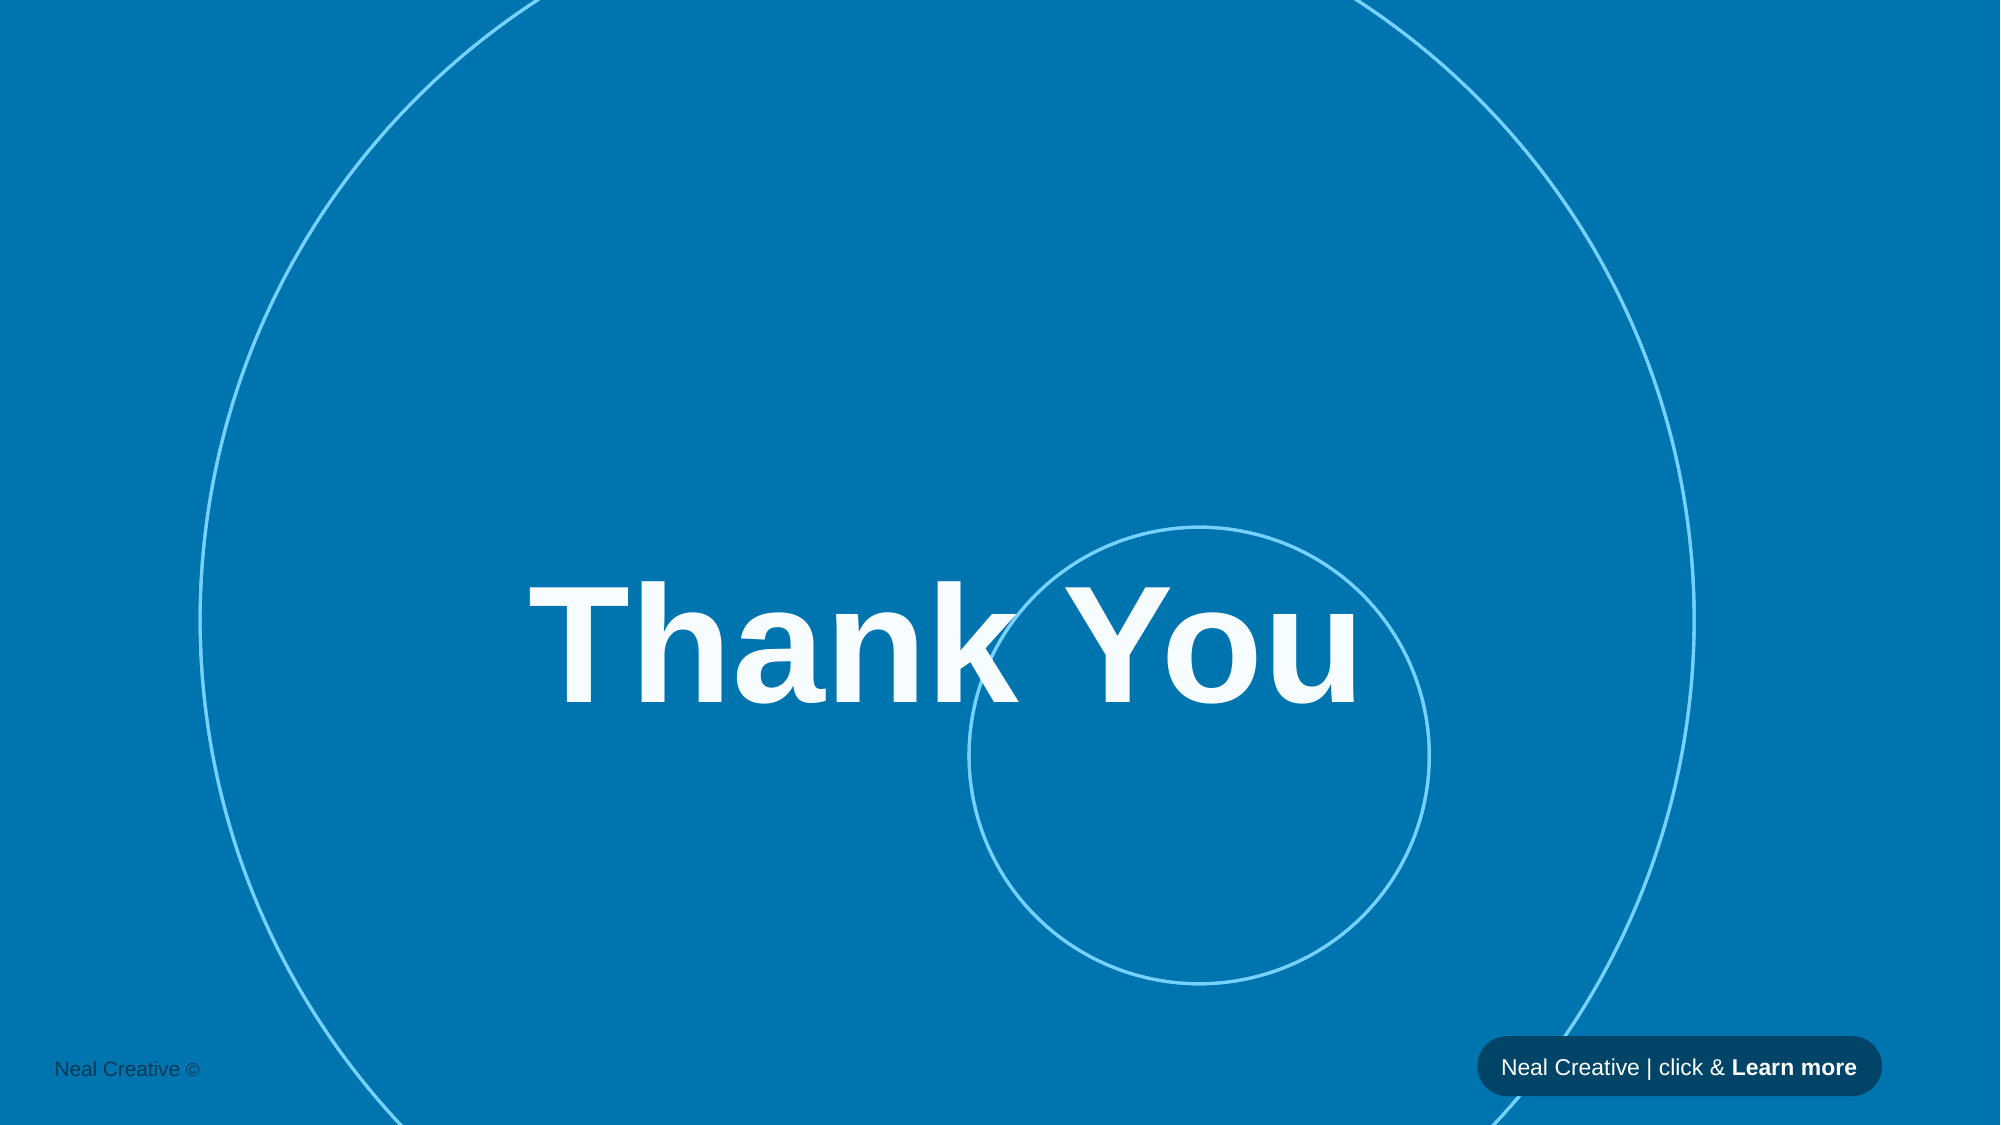

# Thank You

Neal Creative | click & Learn more